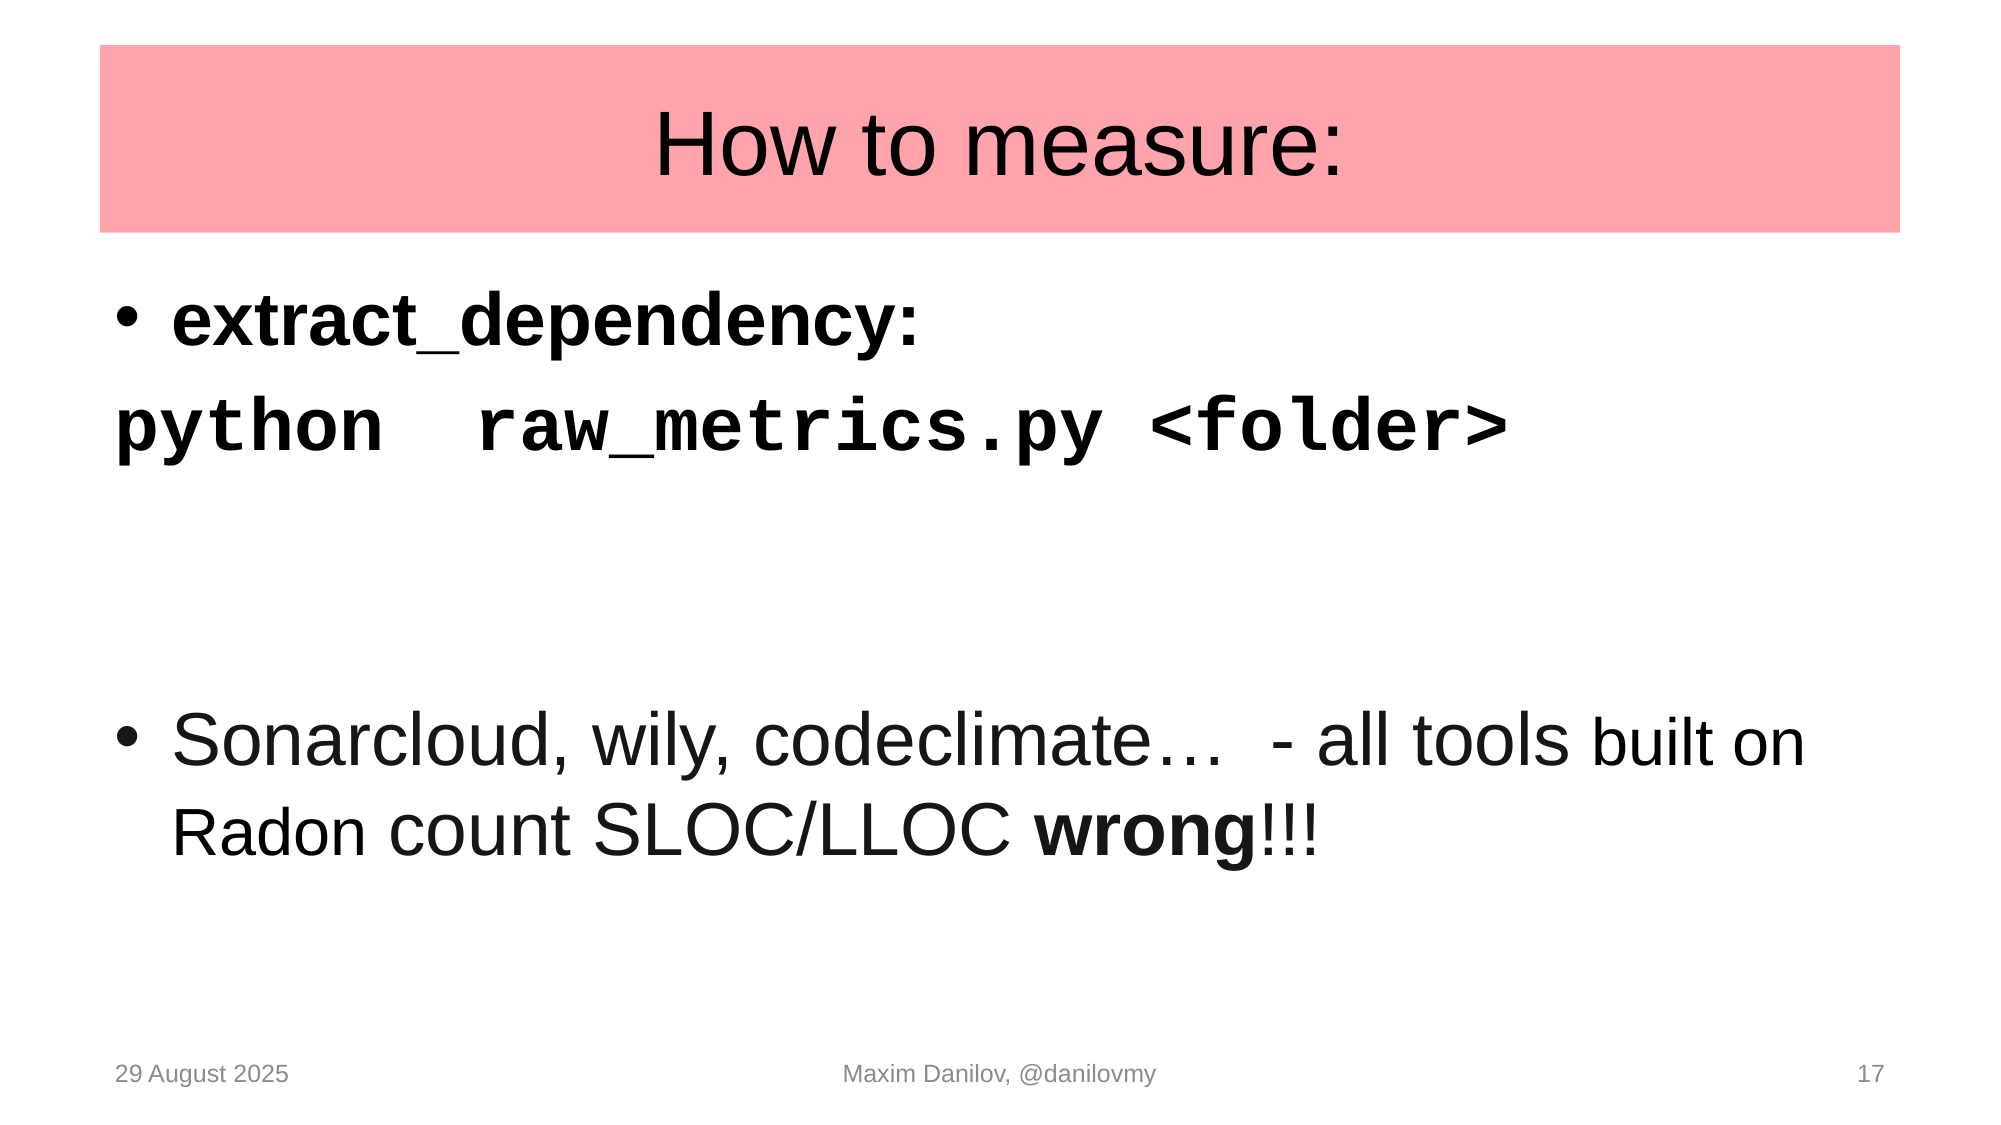

# How to measure:
extract_dependency:
python  raw_metrics.py <folder>

Sonarcloud, wily, codeclimate…  - all tools built on Radon count SLOC/LLOC wrong!!!

29 August 2025
Maxim Danilov, @danilovmy
17